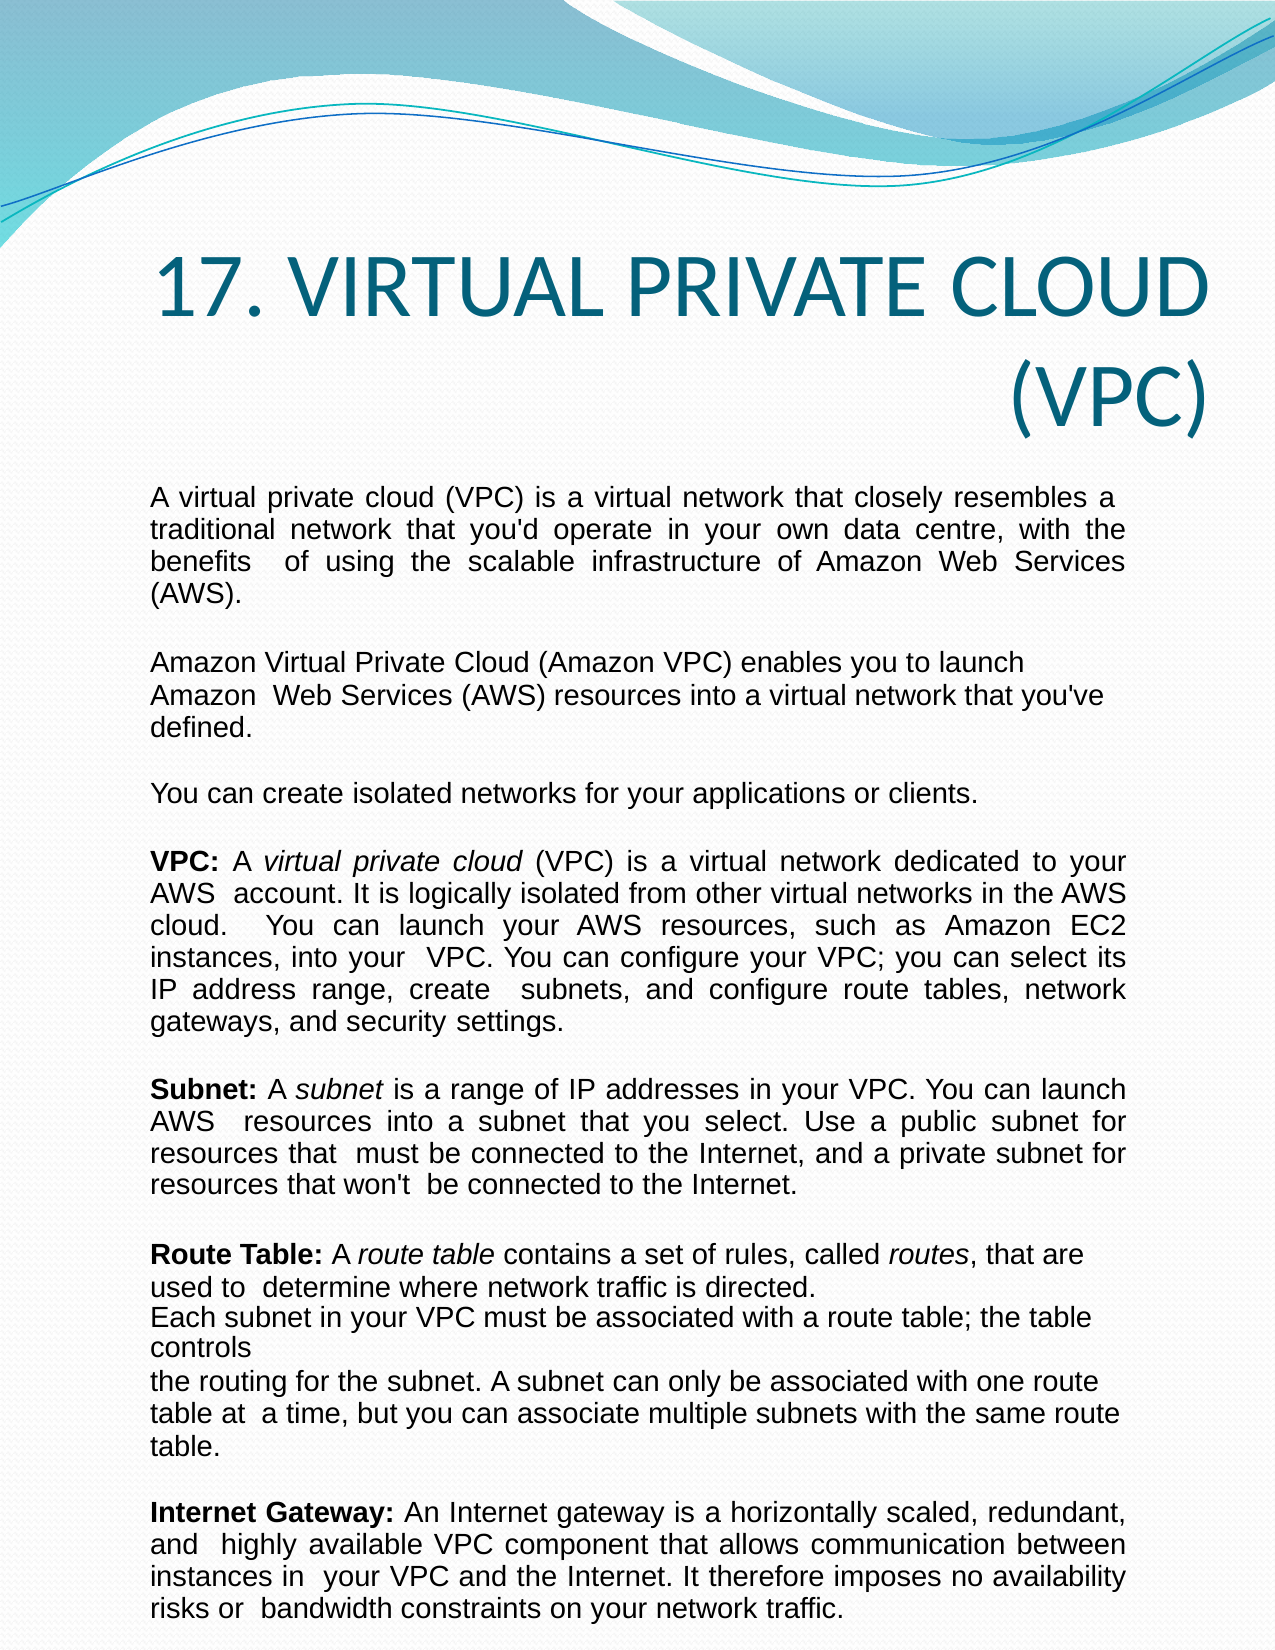

# 17. VIRTUAL PRIVATE CLOUD (VPC)
A virtual private cloud (VPC) is a virtual network that closely resembles a  traditional network that you'd operate in your own data centre, with the benefits  of using the scalable infrastructure of Amazon Web Services (AWS).

Amazon Virtual Private Cloud (Amazon VPC) enables you to launch Amazon  Web Services (AWS) resources into a virtual network that you've defined.

You can create isolated networks for your applications or clients.

VPC: A virtual private cloud (VPC) is a virtual network dedicated to your AWS  account. It is logically isolated from other virtual networks in the AWS cloud.  You can launch your AWS resources, such as Amazon EC2 instances, into your  VPC. You can configure your VPC; you can select its IP address range, create  subnets, and configure route tables, network gateways, and security settings.

Subnet: A subnet is a range of IP addresses in your VPC. You can launch AWS  resources into a subnet that you select. Use a public subnet for resources that  must be connected to the Internet, and a private subnet for resources that won't  be connected to the Internet.

Route Table: A route table contains a set of rules, called routes, that are used to  determine where network traffic is directed.
Each subnet in your VPC must be associated with a route table; the table controls
the routing for the subnet. A subnet can only be associated with one route table at  a time, but you can associate multiple subnets with the same route table.

Internet Gateway: An Internet gateway is a horizontally scaled, redundant, and  highly available VPC component that allows communication between instances in  your VPC and the Internet. It therefore imposes no availability risks or  bandwidth constraints on your network traffic.

An Internet gateway serves two purposes: to provide a target in your VPC  route tables for Internet-routable traffic, and to perform network address  translation (NAT) for instances that have been assigned public IP addresses.